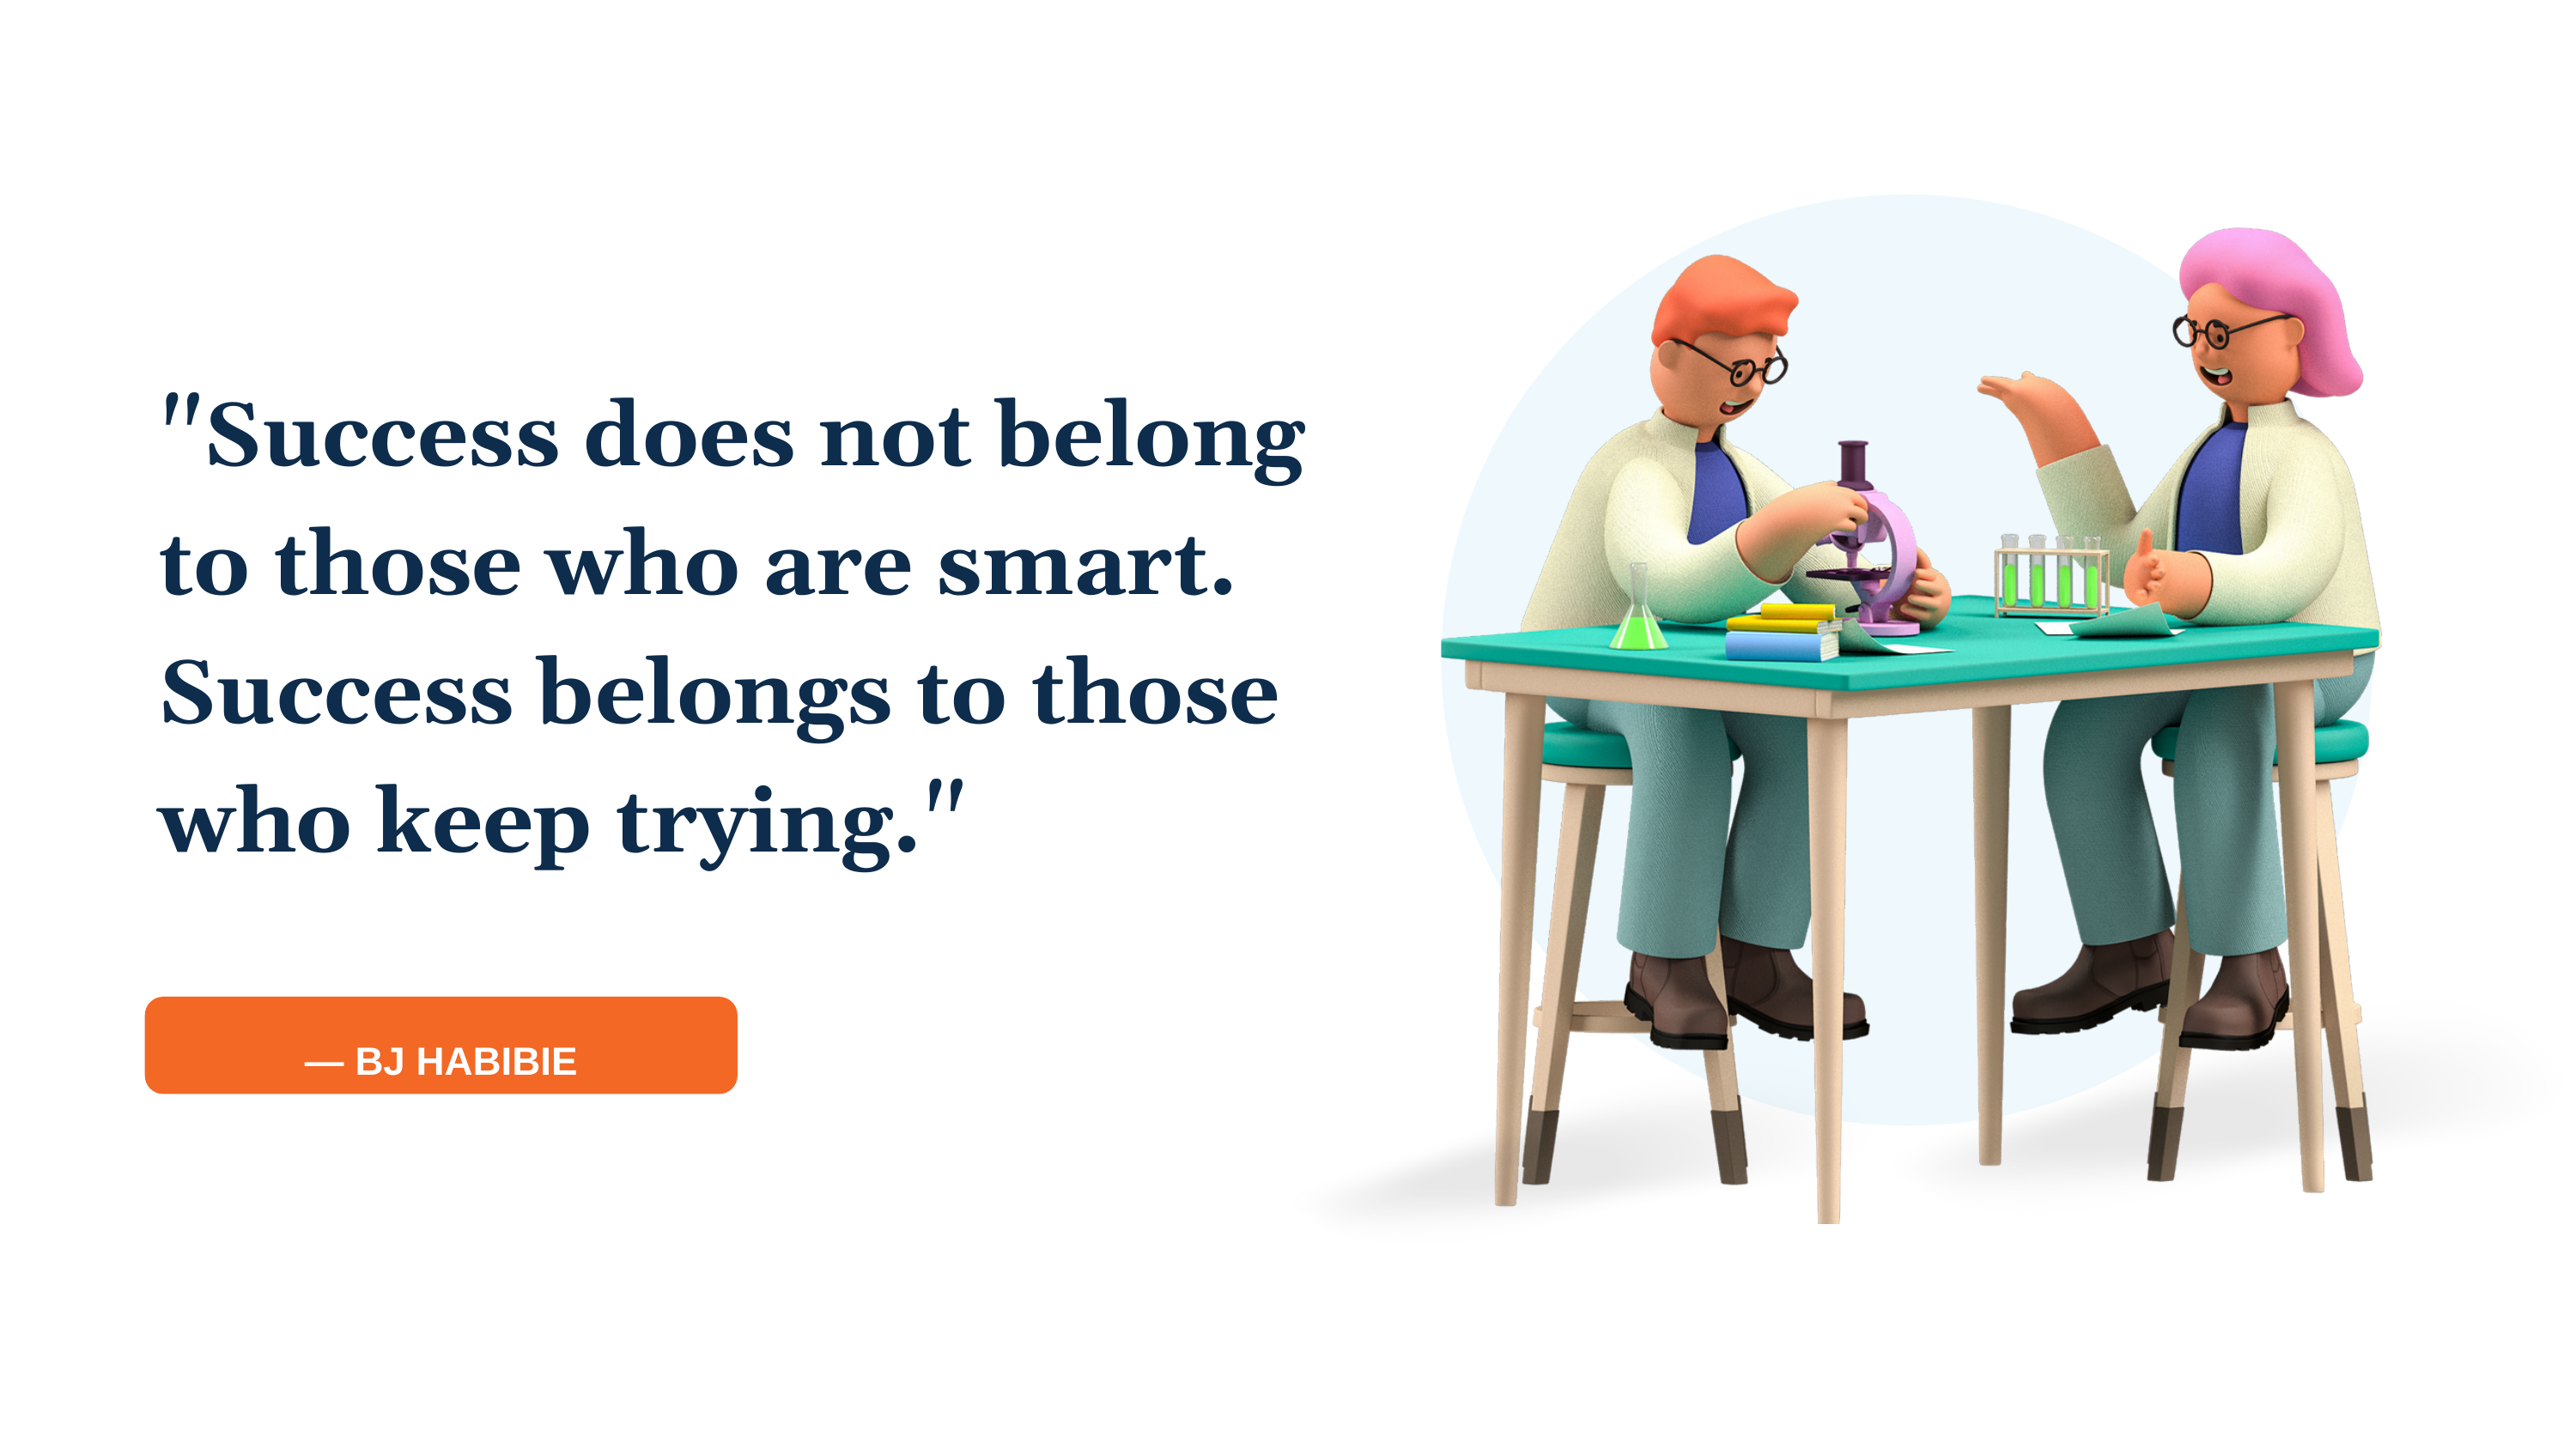

"Success does not belong to those who are smart. Success belongs to those who keep trying."

— BJ HABIBIE